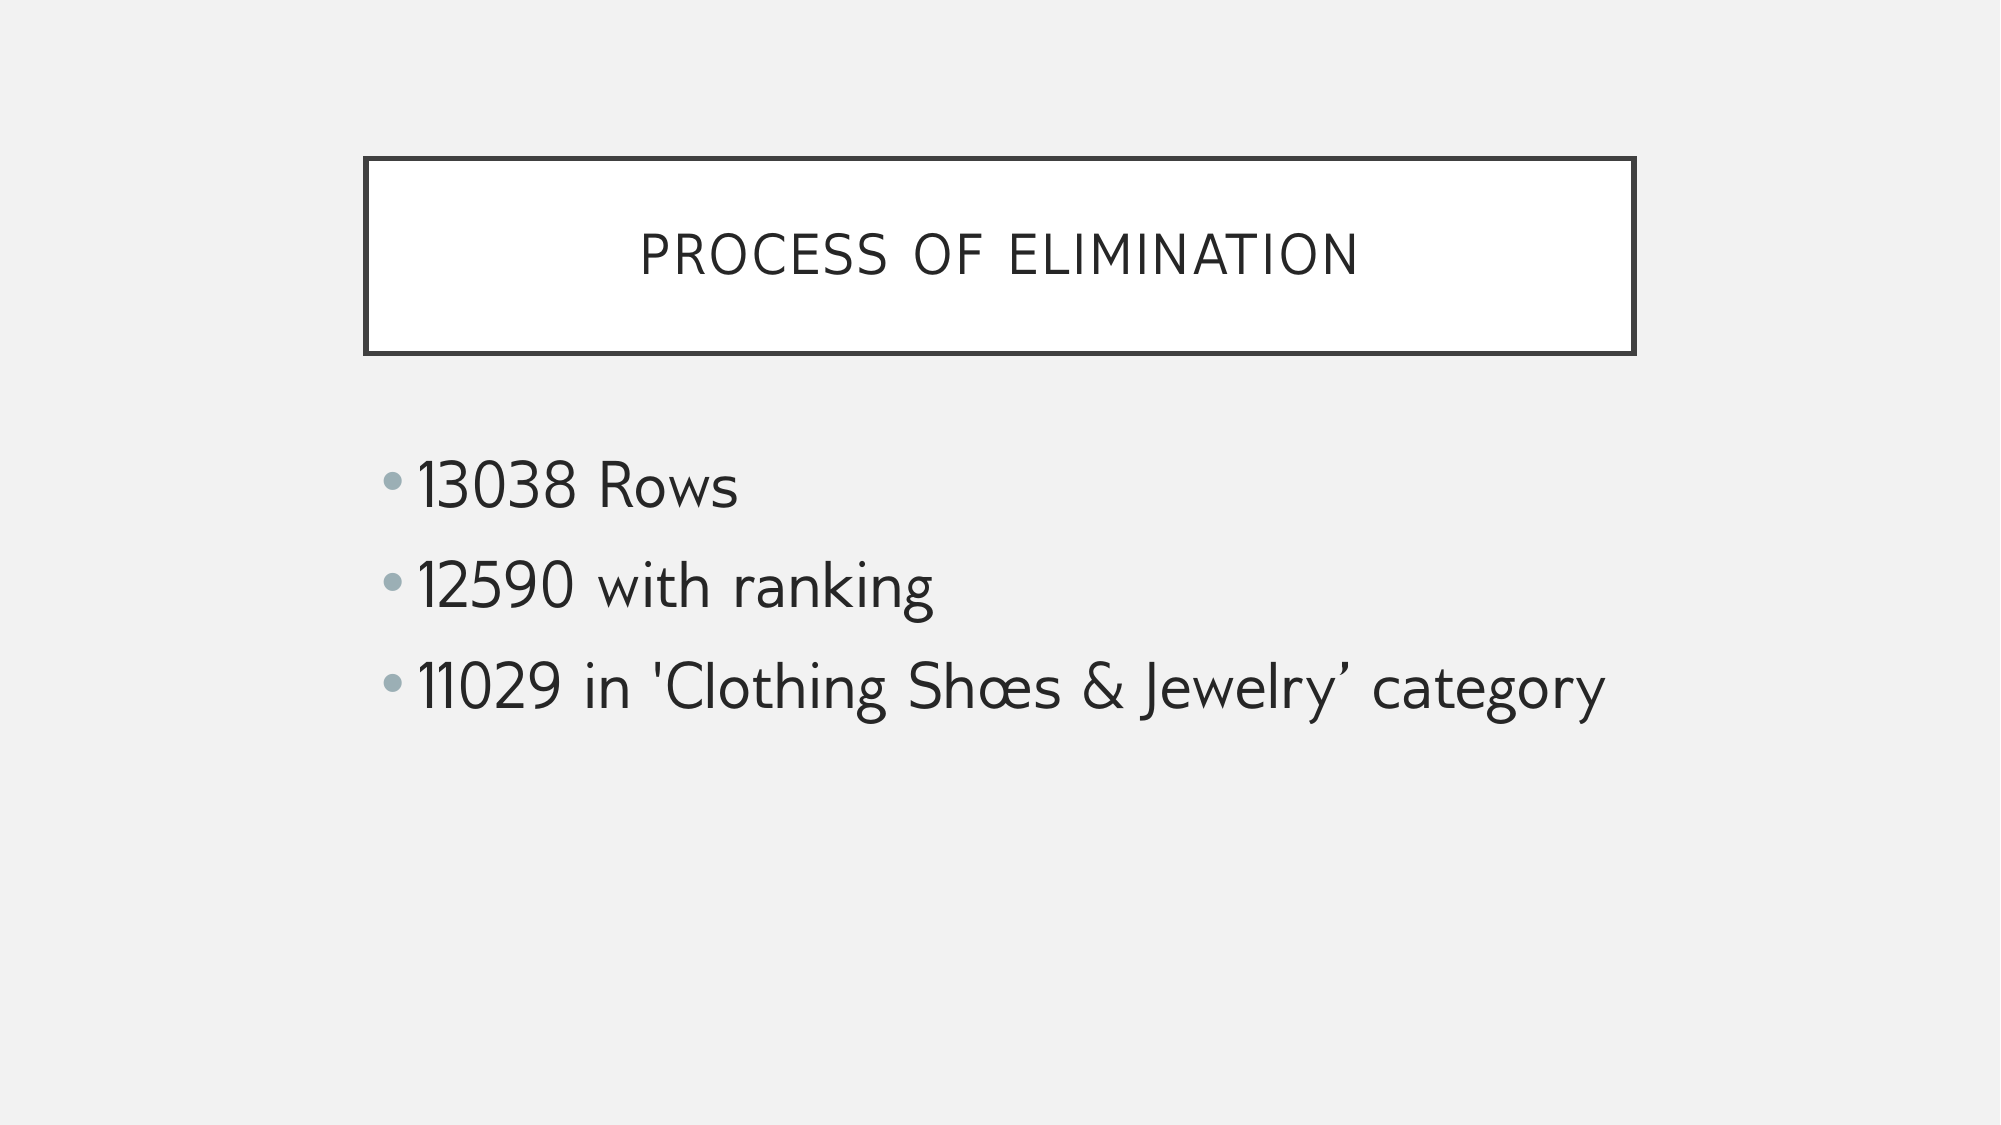

# Process of elimination
13038 Rows
12590 with ranking
11029 in 'Clothing Shoes & Jewelry’ category